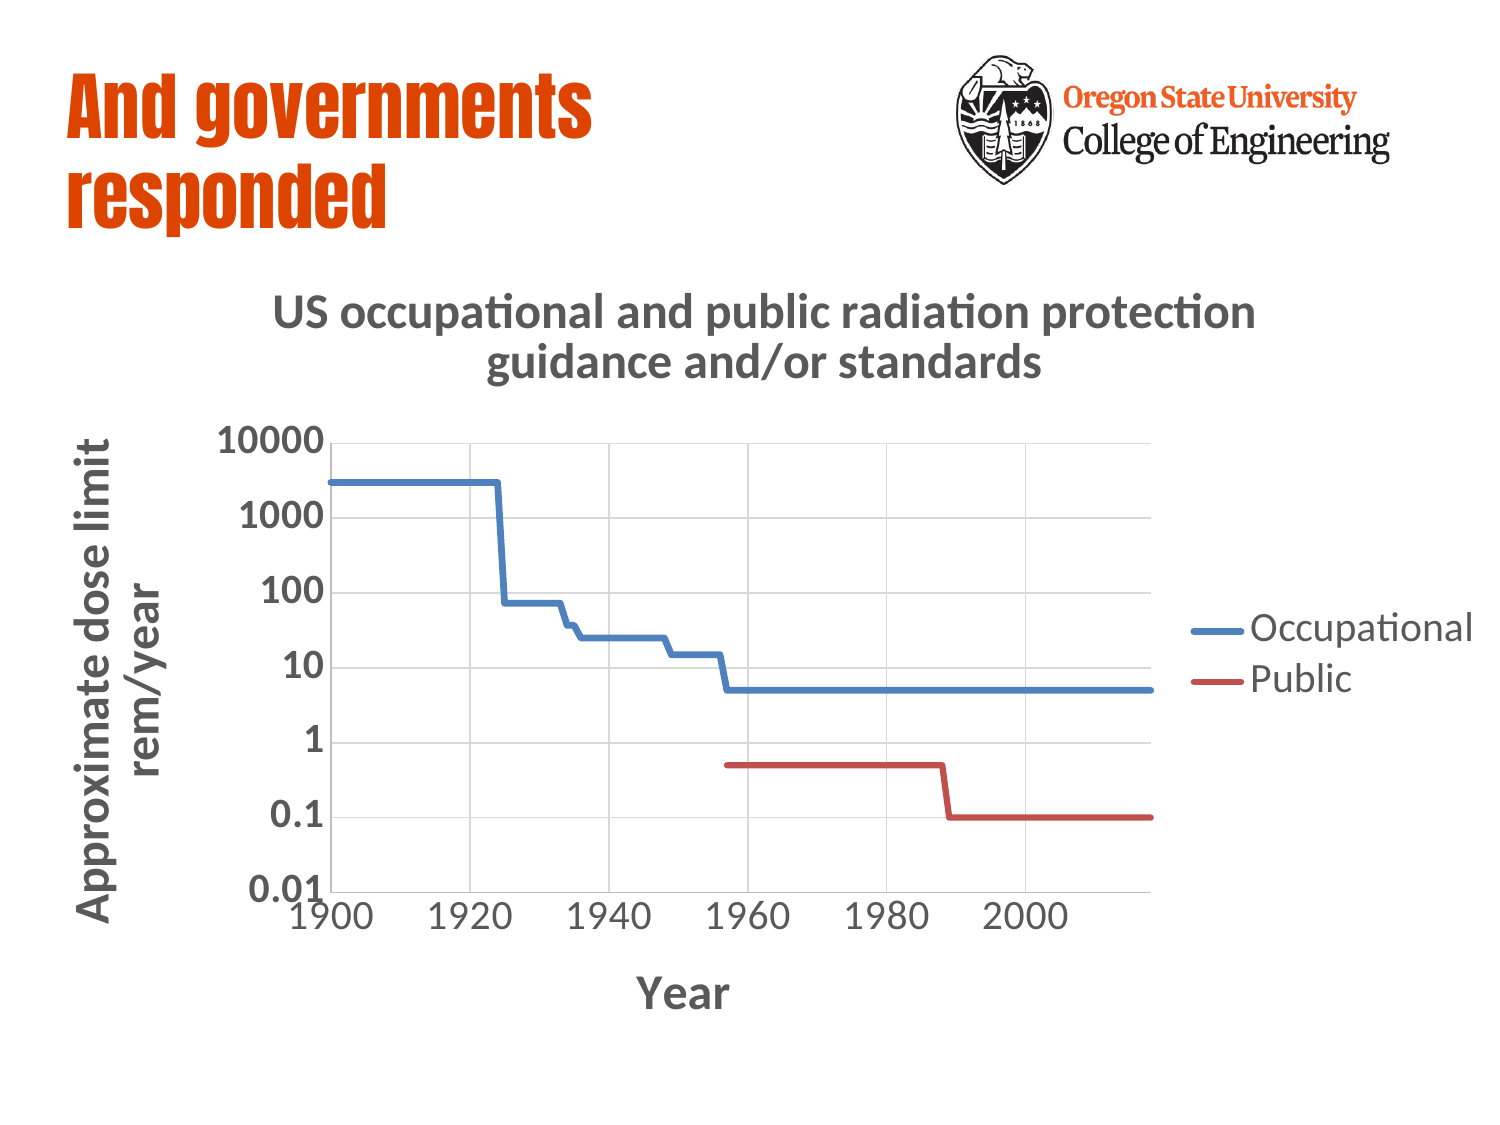

# And governments responded

### Chart: US occupational and public radiation protection guidance and/or standards

| Category | Occupational | Public |
|---|---|---|